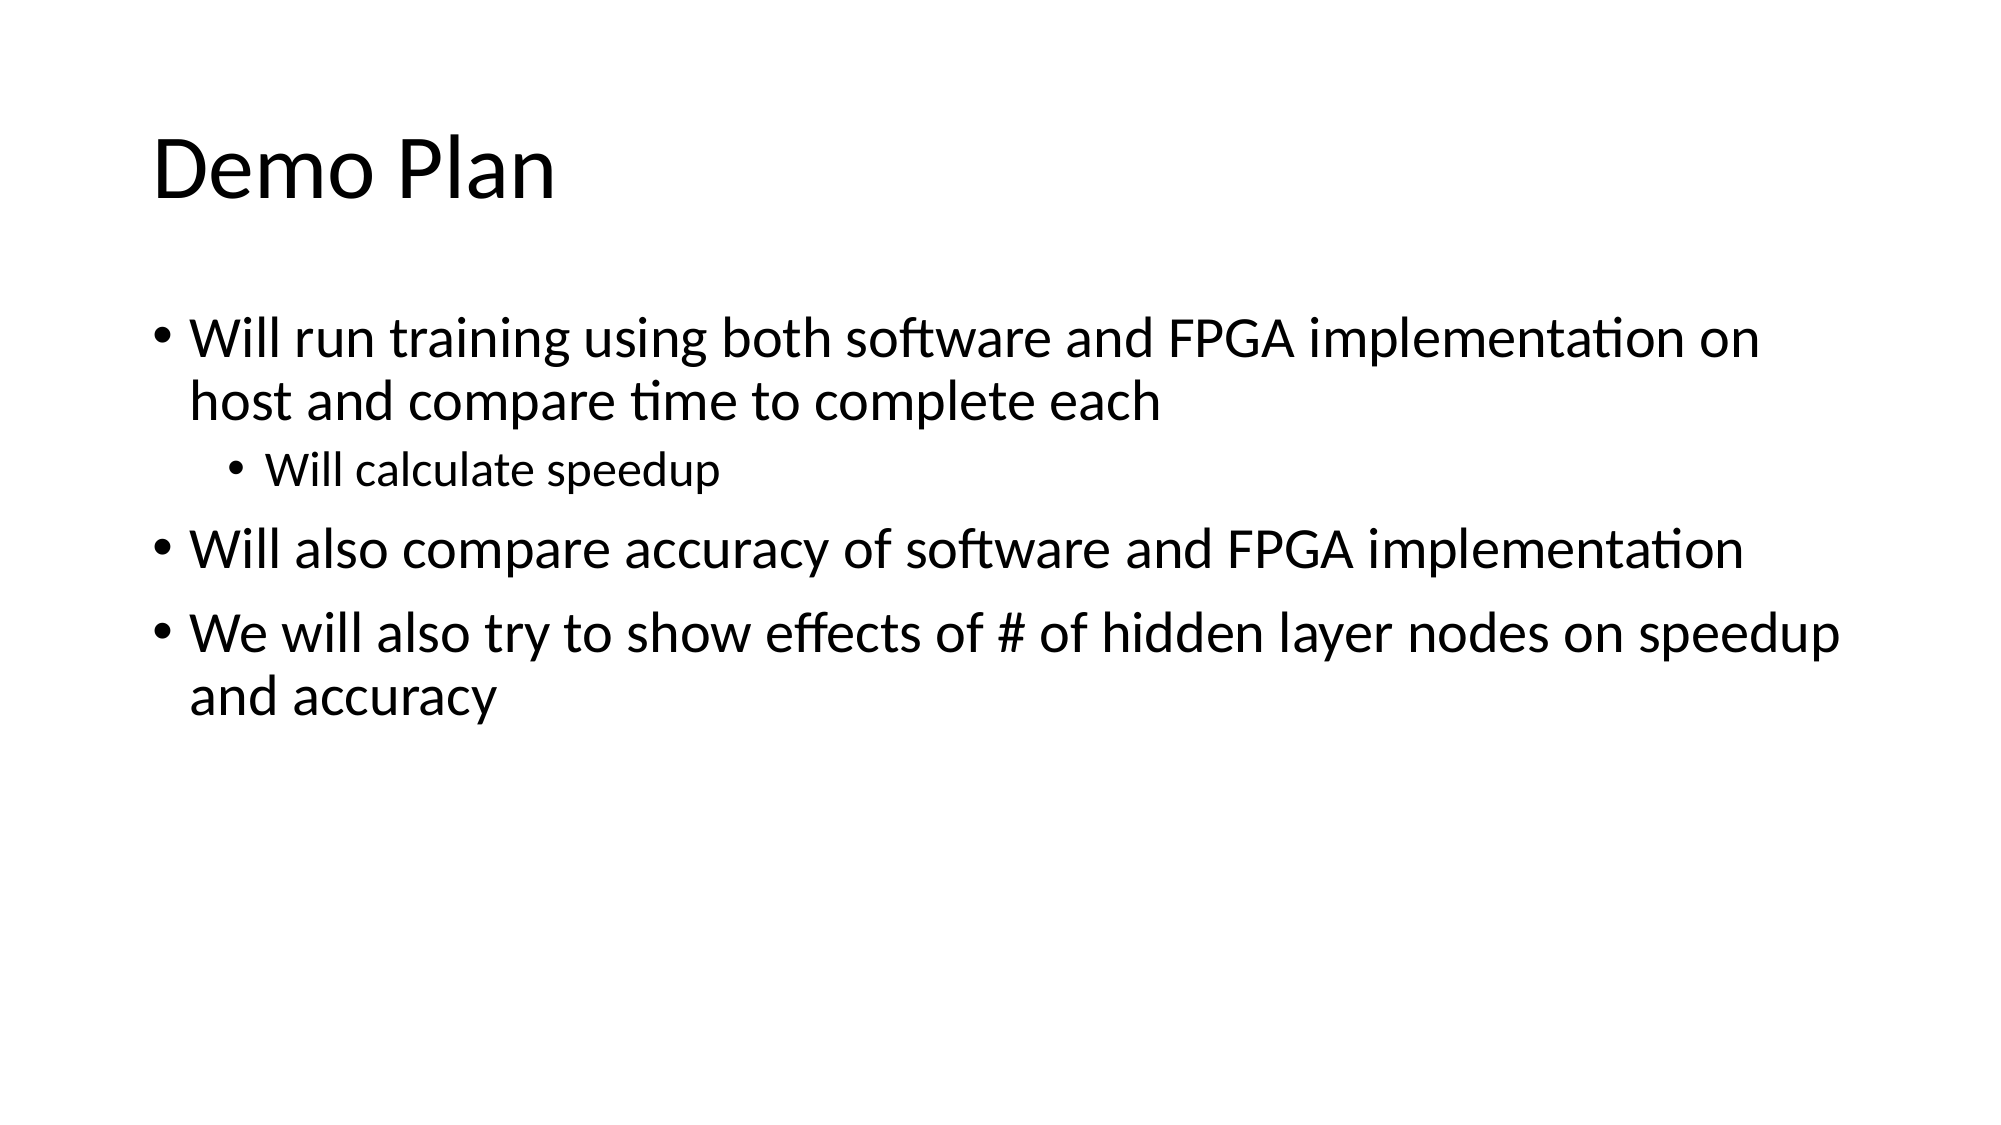

# Demo Plan
Will run training using both software and FPGA implementation on host and compare time to complete each
Will calculate speedup
Will also compare accuracy of software and FPGA implementation
We will also try to show effects of # of hidden layer nodes on speedup and accuracy